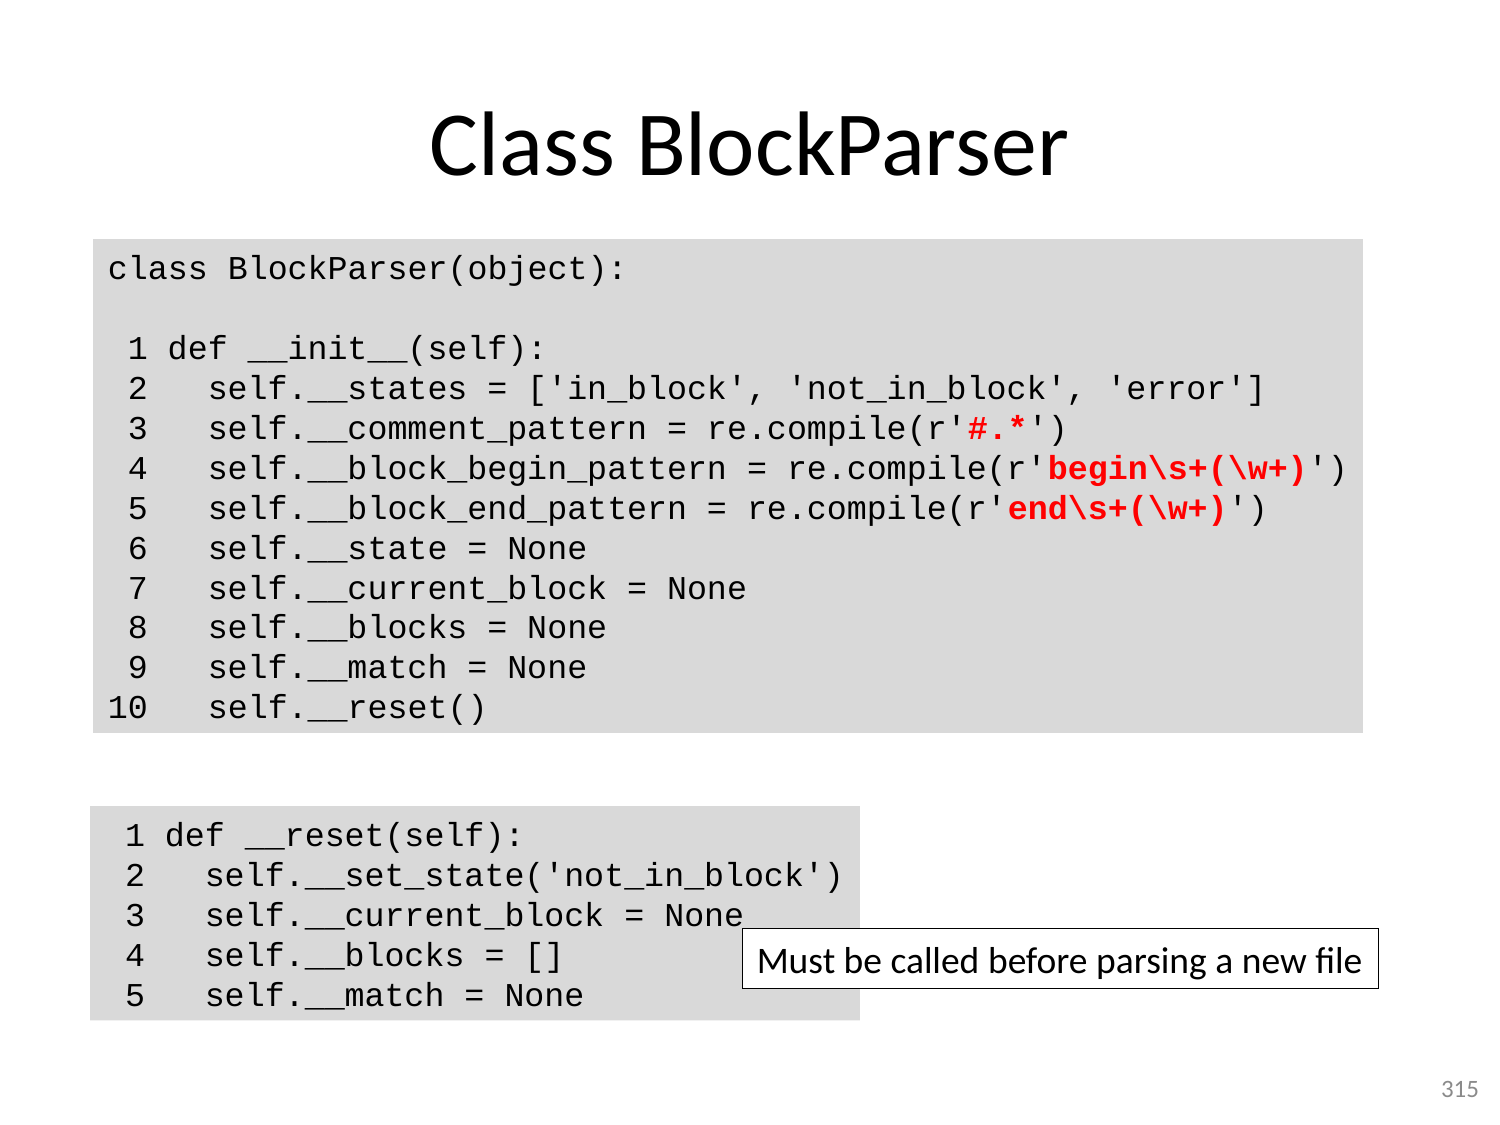

# Class BlockParser
class BlockParser(object):

 1 def __init__(self):
 2   self.__states = ['in_block', 'not_in_block', 'error']
 3   self.__comment_pattern = re.compile(r'#.*')
 4   self.__block_begin_pattern = re.compile(r'begin\s+(\w+)')
 5   self.__block_end_pattern = re.compile(r'end\s+(\w+)')
 6   self.__state = None
 7   self.__current_block = None
 8   self.__blocks = None
 9   self.__match = None
10   self.__reset()
 1 def __reset(self):
 2   self.__set_state('not_in_block')
 3   self.__current_block = None
 4   self.__blocks = []
 5   self.__match = None
Must be called before parsing a new file
315